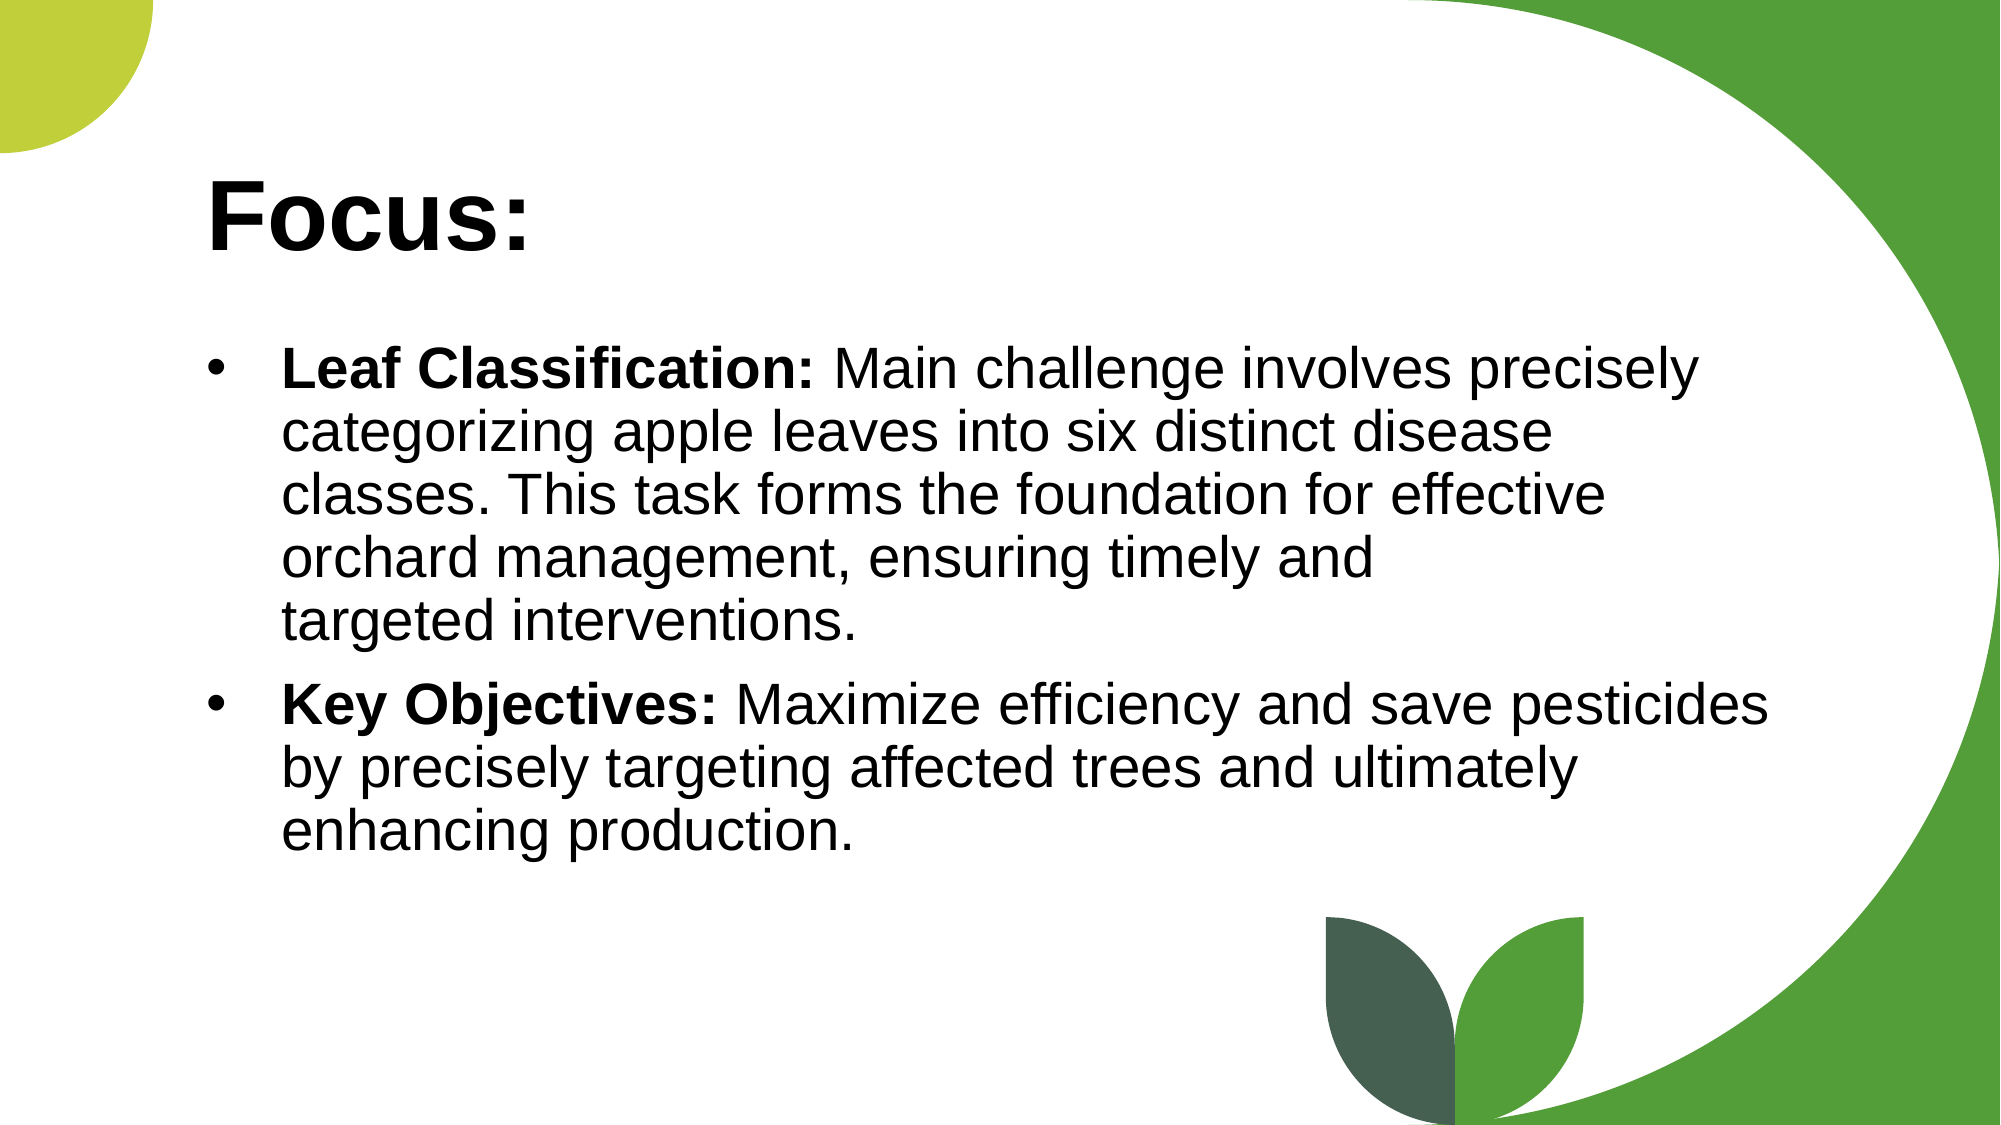

# Focus:
Leaf Classification: Main challenge involves precisely categorizing apple leaves into six distinct disease classes. This task forms the foundation for effective orchard management, ensuring timely and targeted interventions.
Key Objectives: Maximize efficiency and save pesticides by precisely targeting affected trees and ultimately enhancing production.